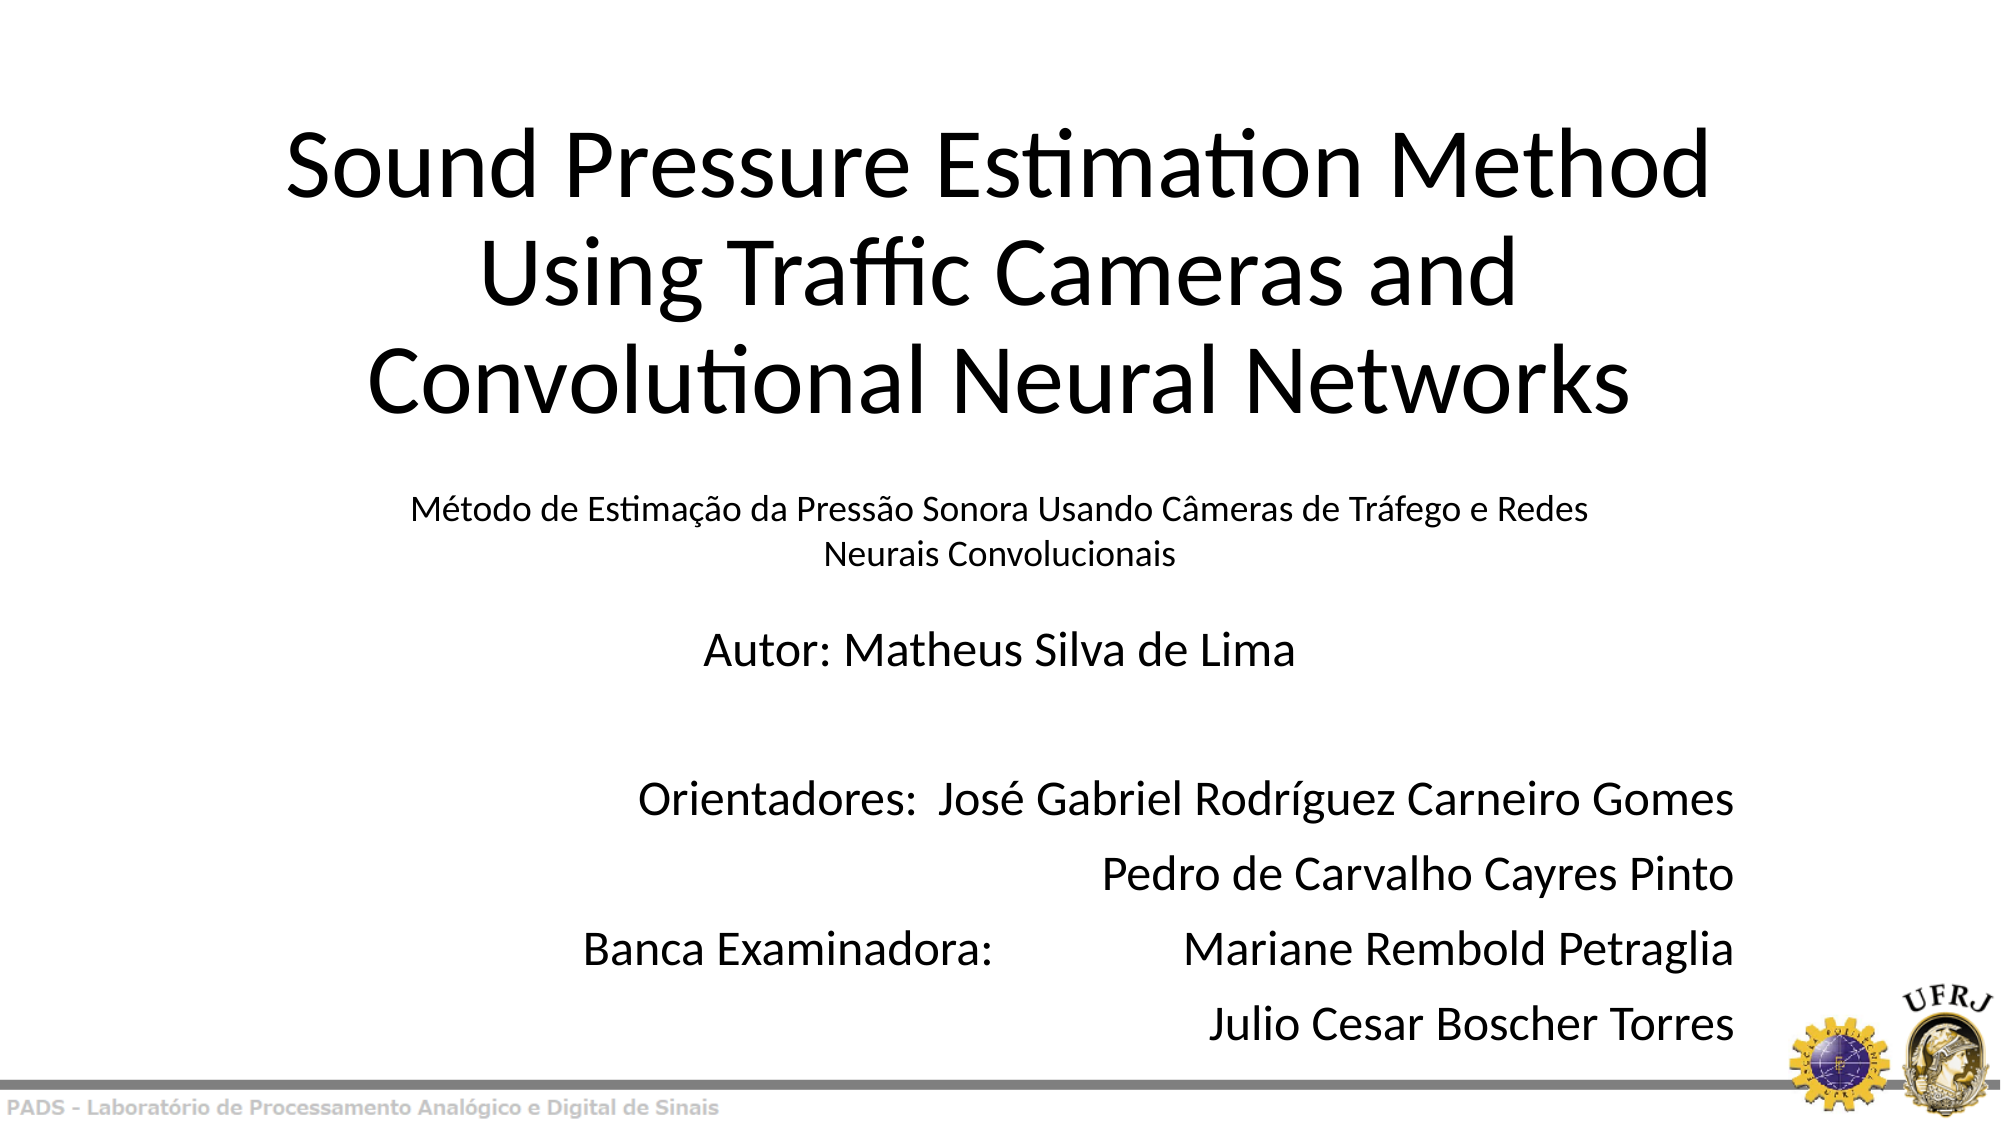

# Sound Pressure Estimation Method Using Traffic Cameras and Convolutional Neural Networks
Método de Estimação da Pressão Sonora Usando Câmeras de Tráfego e Redes Neurais Convolucionais
Autor: Matheus Silva de Lima

Orientadores:	José Gabriel Rodríguez Carneiro Gomes
Pedro de Carvalho Cayres Pinto
Banca Examinadora:		Mariane Rembold Petraglia
Julio Cesar Boscher Torres